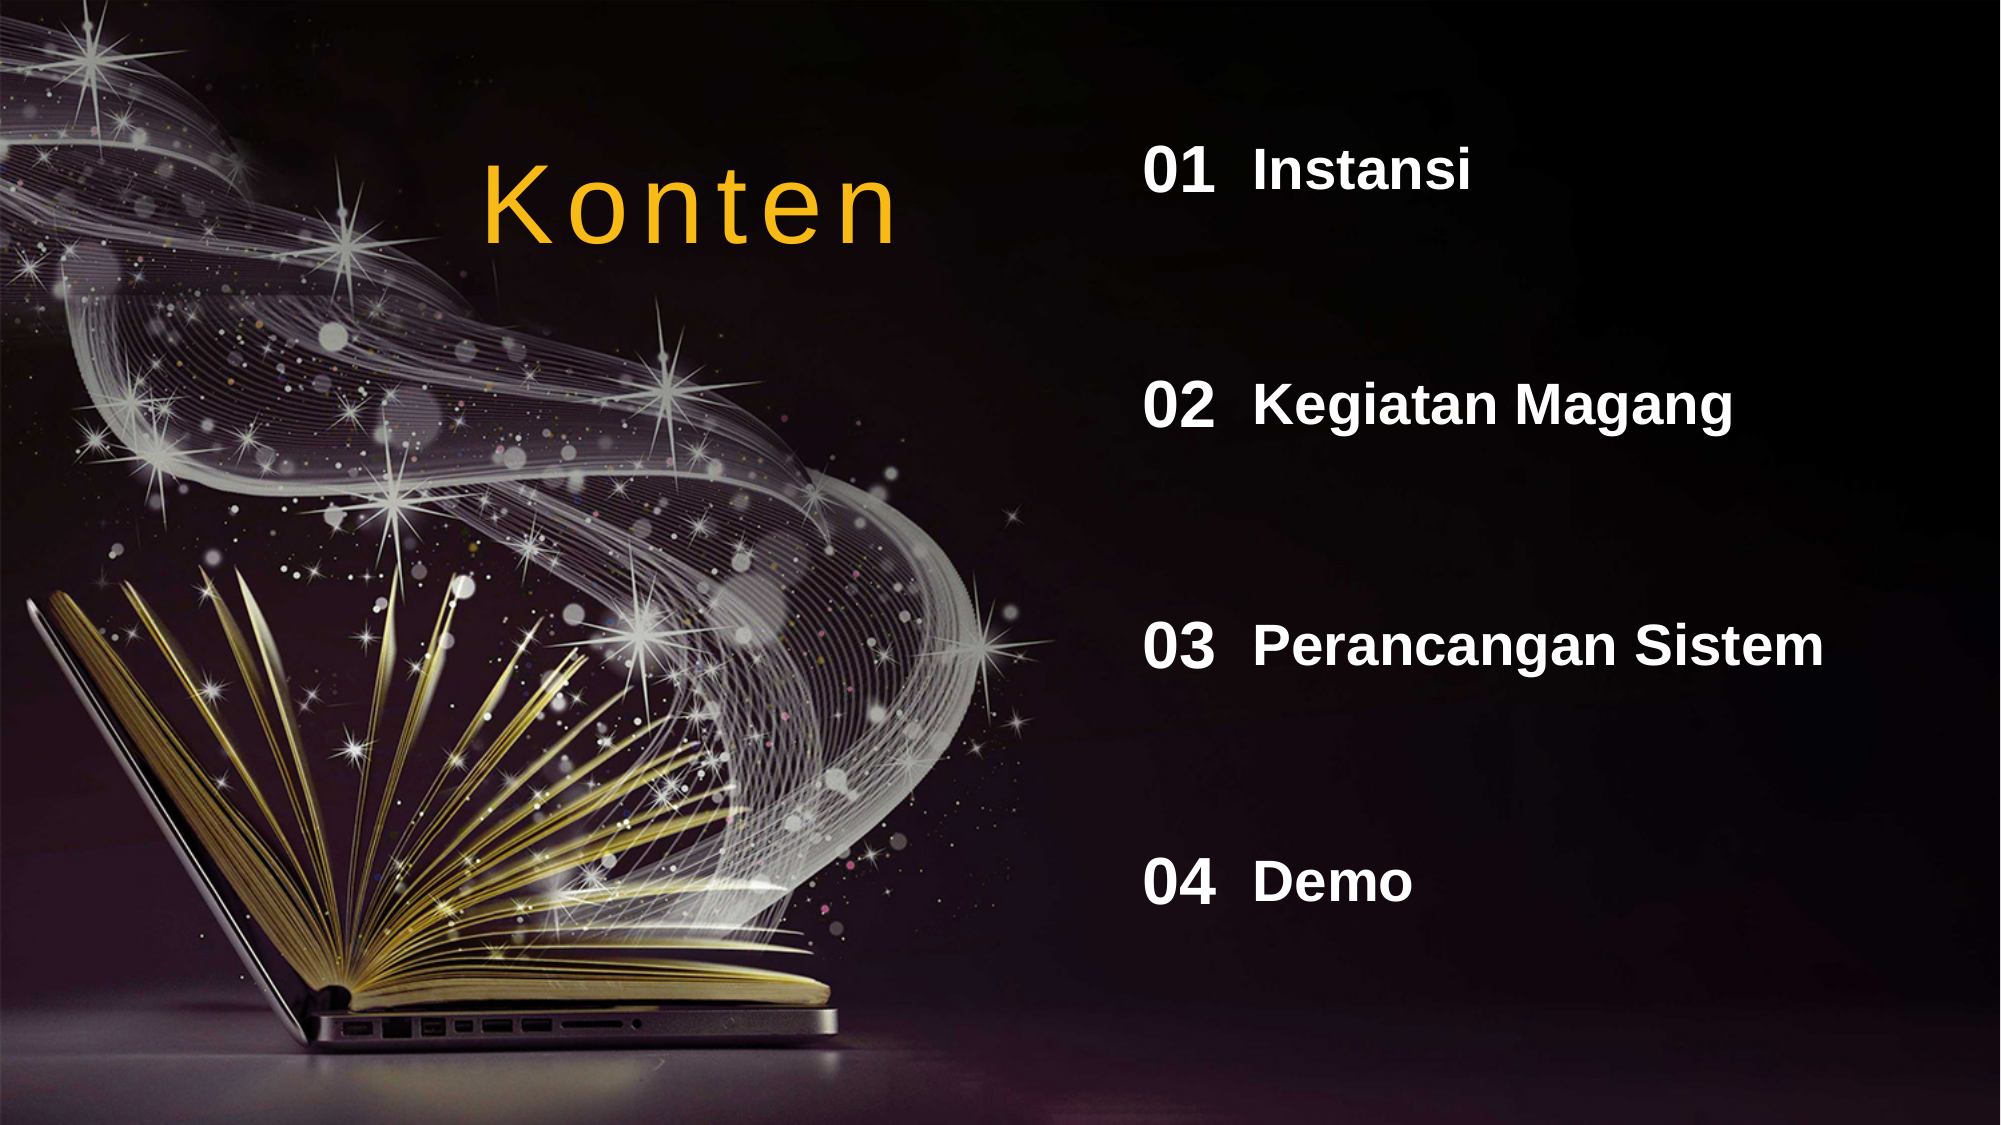

01
Instansi
Konten
02
Kegiatan Magang
03
Perancangan Sistem
04
Demo